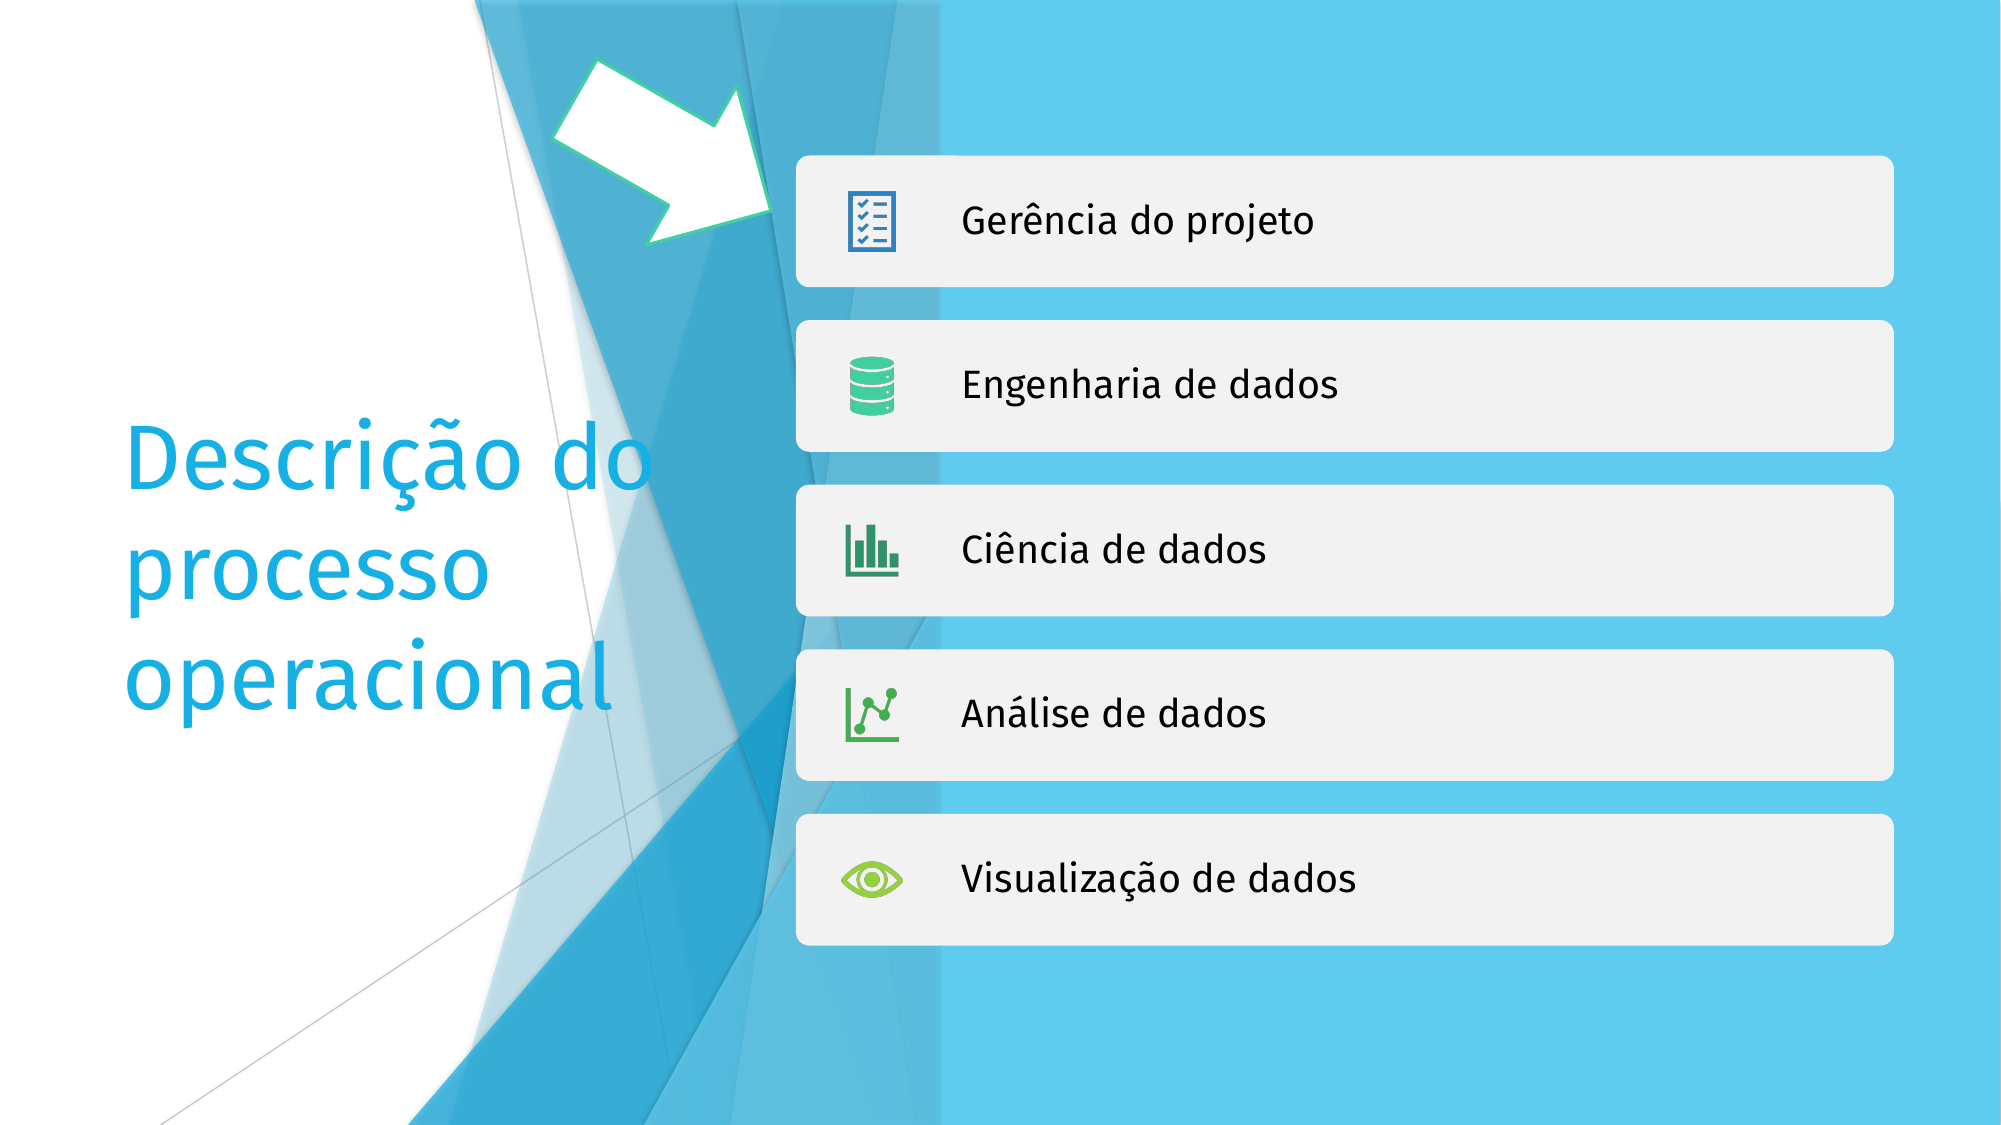

Gerência do projeto
Engenharia de dados
Ciência de dados
Análise de dados
Visualização de dados
# Descrição do processo operacional